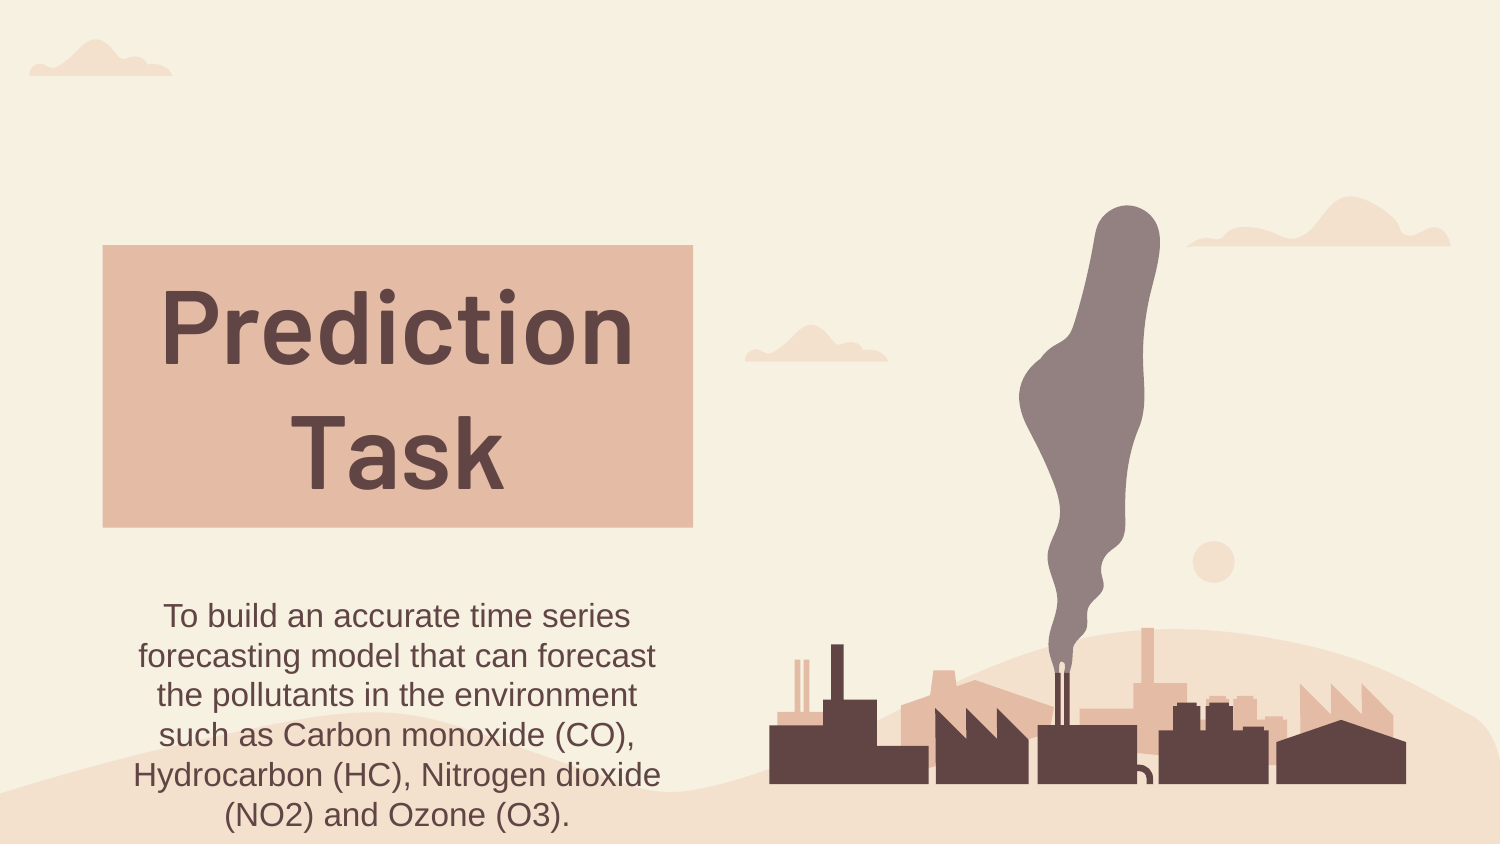

# Prediction Task
To build an accurate time series forecasting model that can forecast the pollutants in the environment such as Carbon monoxide (CO), Hydrocarbon (HC), Nitrogen dioxide (NO2) and Ozone (O3).